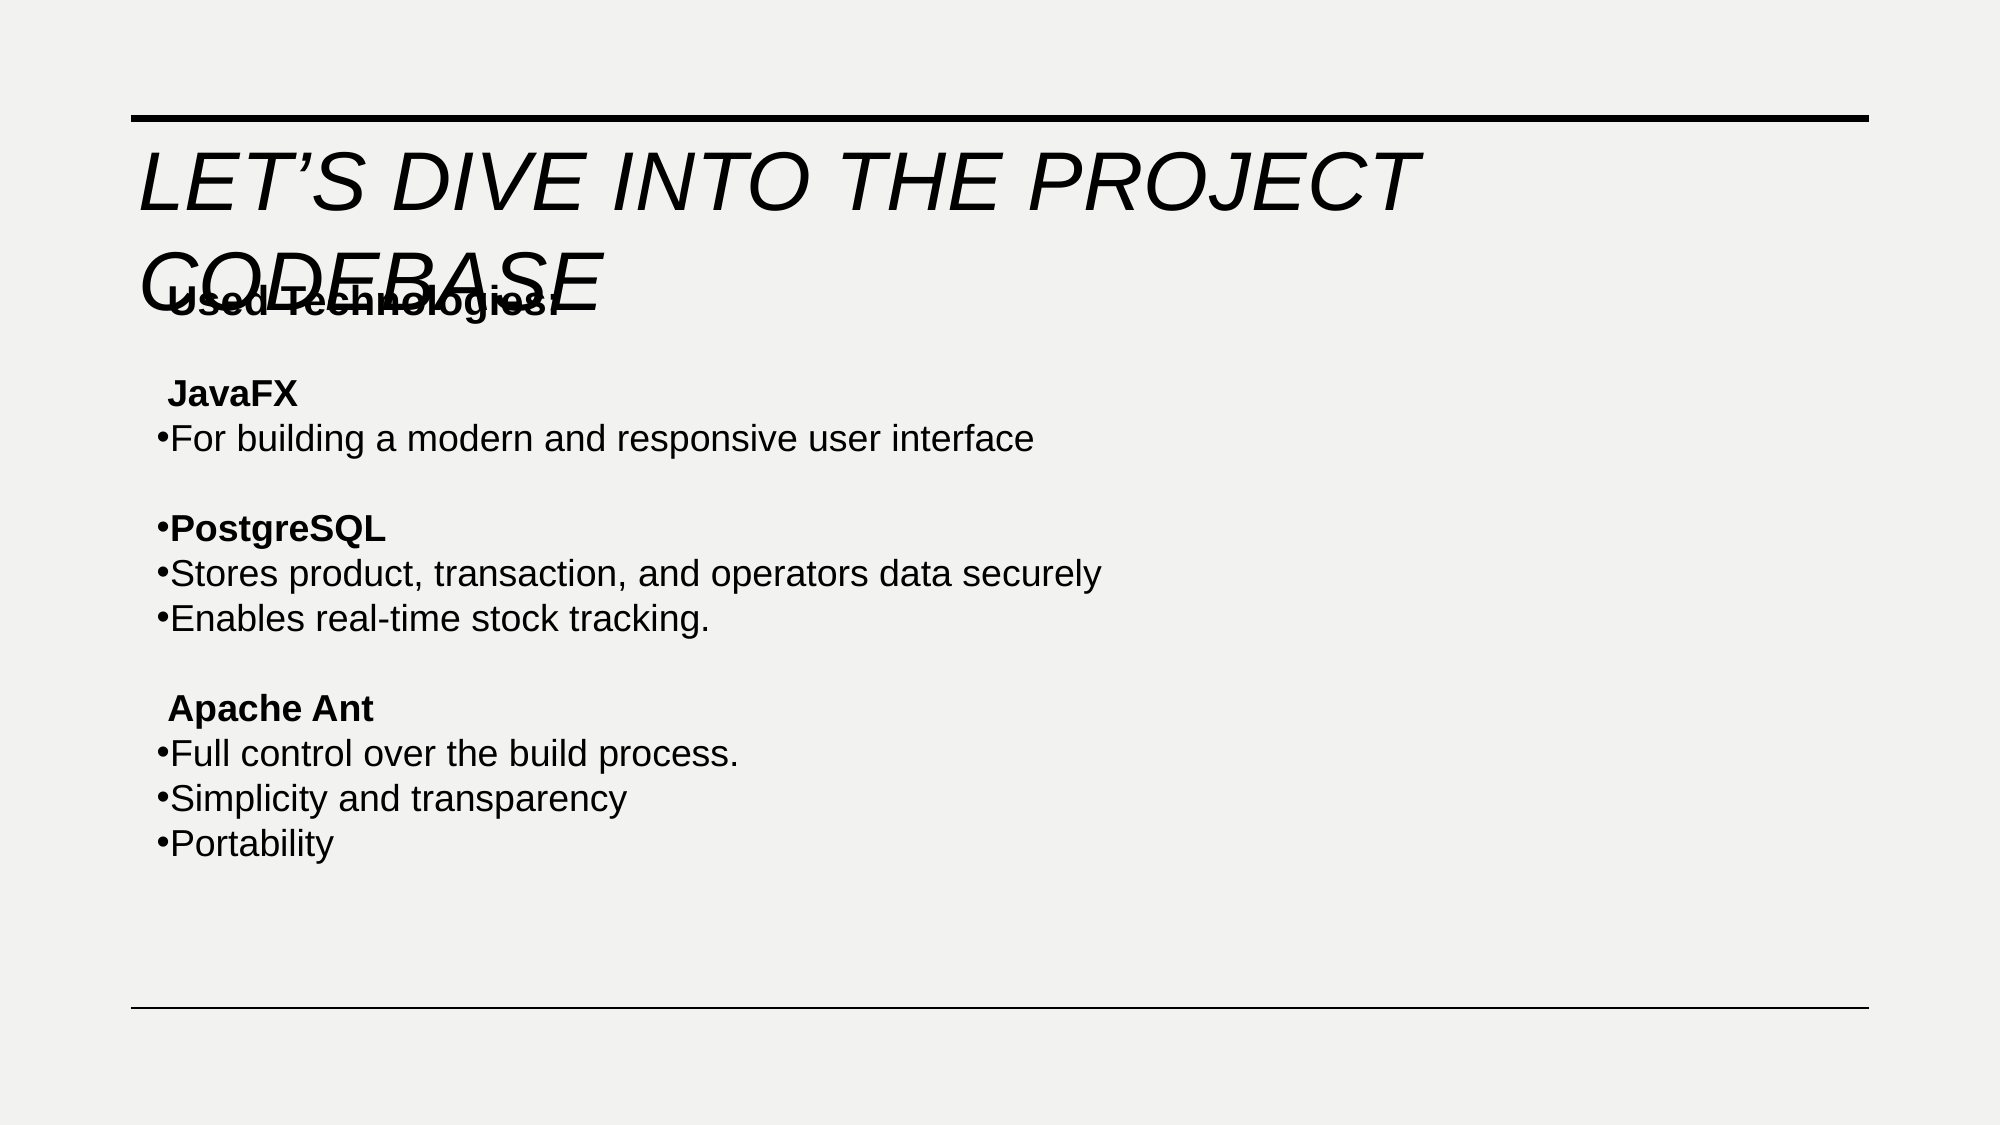

# Let’s Dive Into the Project Codebase
 Used Technologies:

 JavaFX
For building a modern and responsive user interface

PostgreSQL
Stores product, transaction, and operators data securely
Enables real-time stock tracking.

 Apache Ant
Full control over the build process.
Simplicity and transparency
Portability